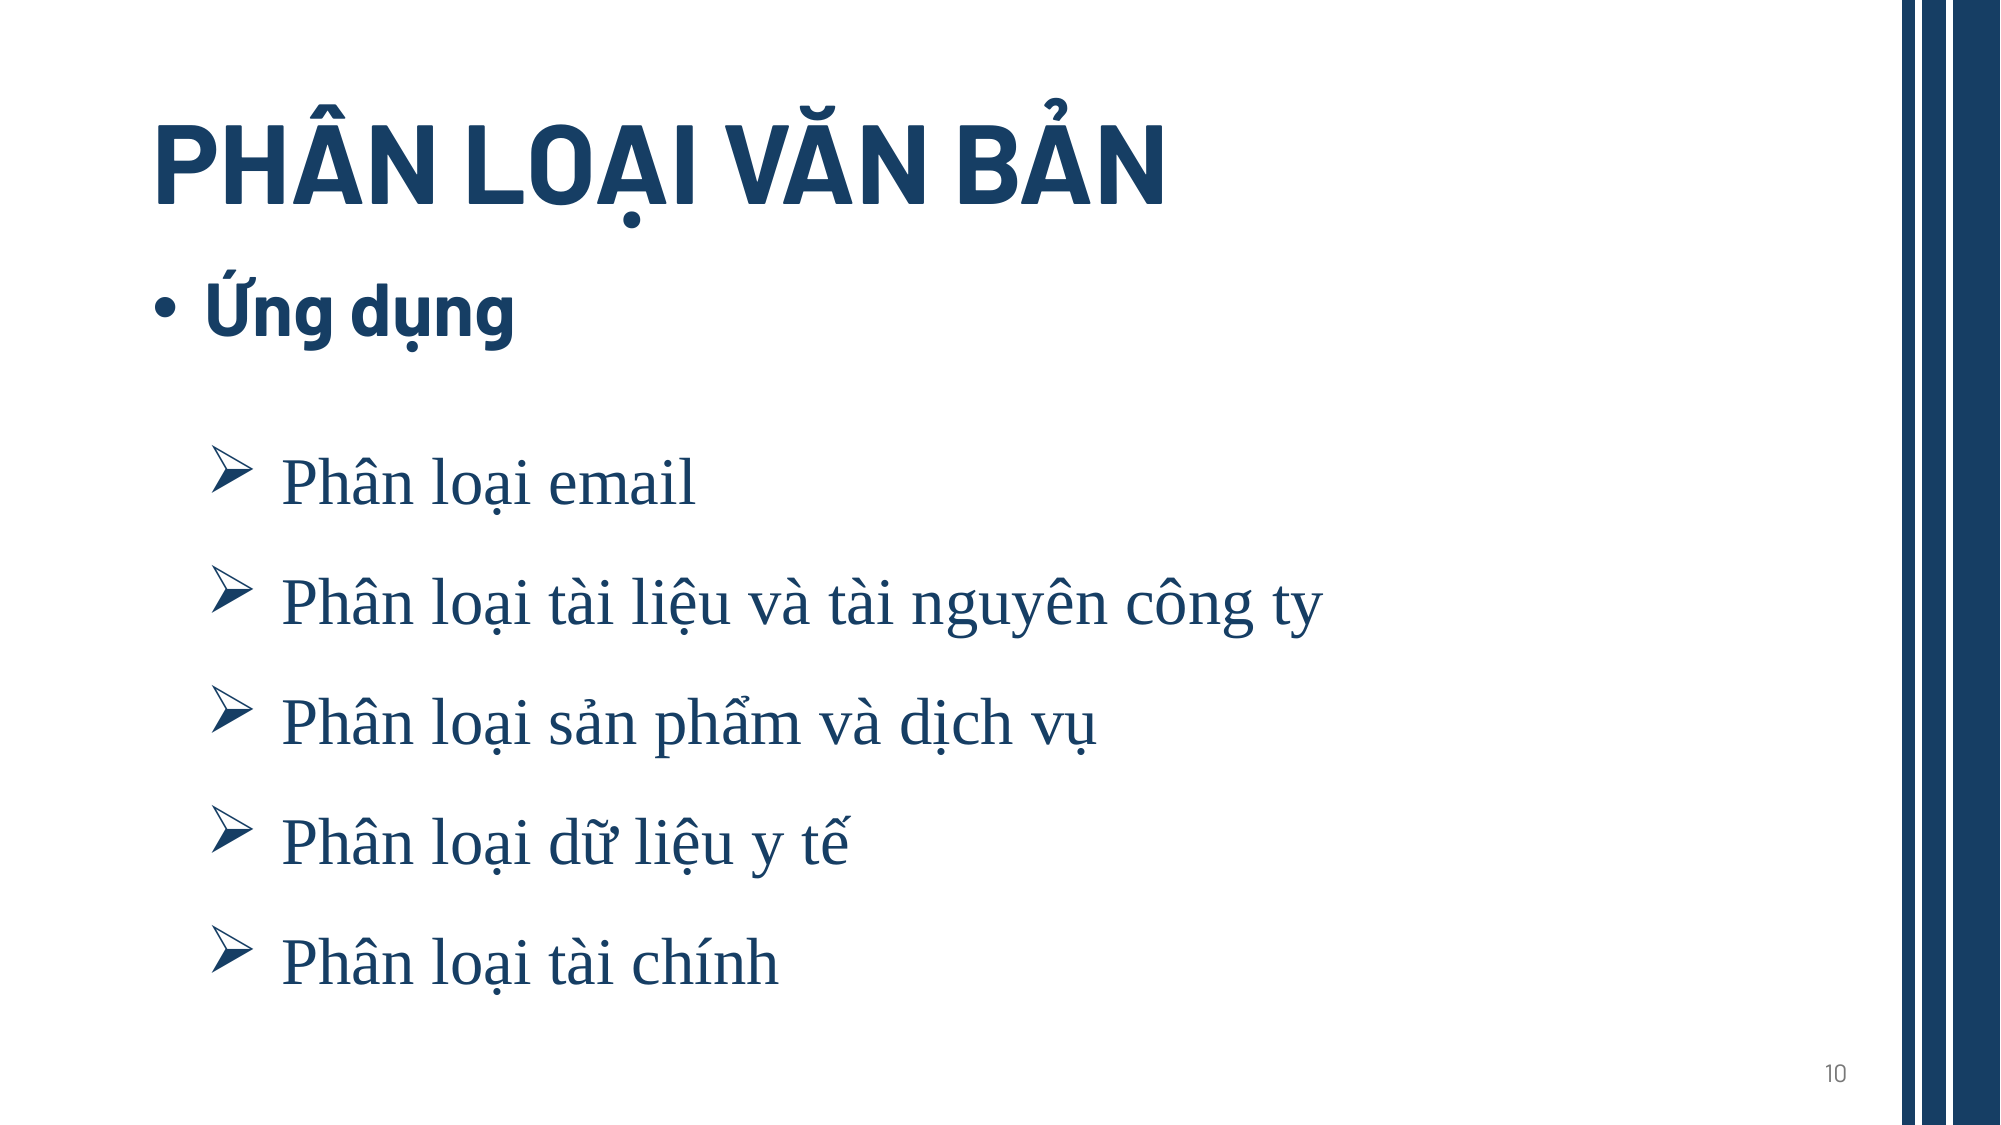

# PHÂN LOẠI VĂN BẢN
 Ứng dụng
Phân loại email
Phân loại tài liệu và tài nguyên công ty
Phân loại sản phẩm và dịch vụ
Phân loại dữ liệu y tế
Phân loại tài chính
10